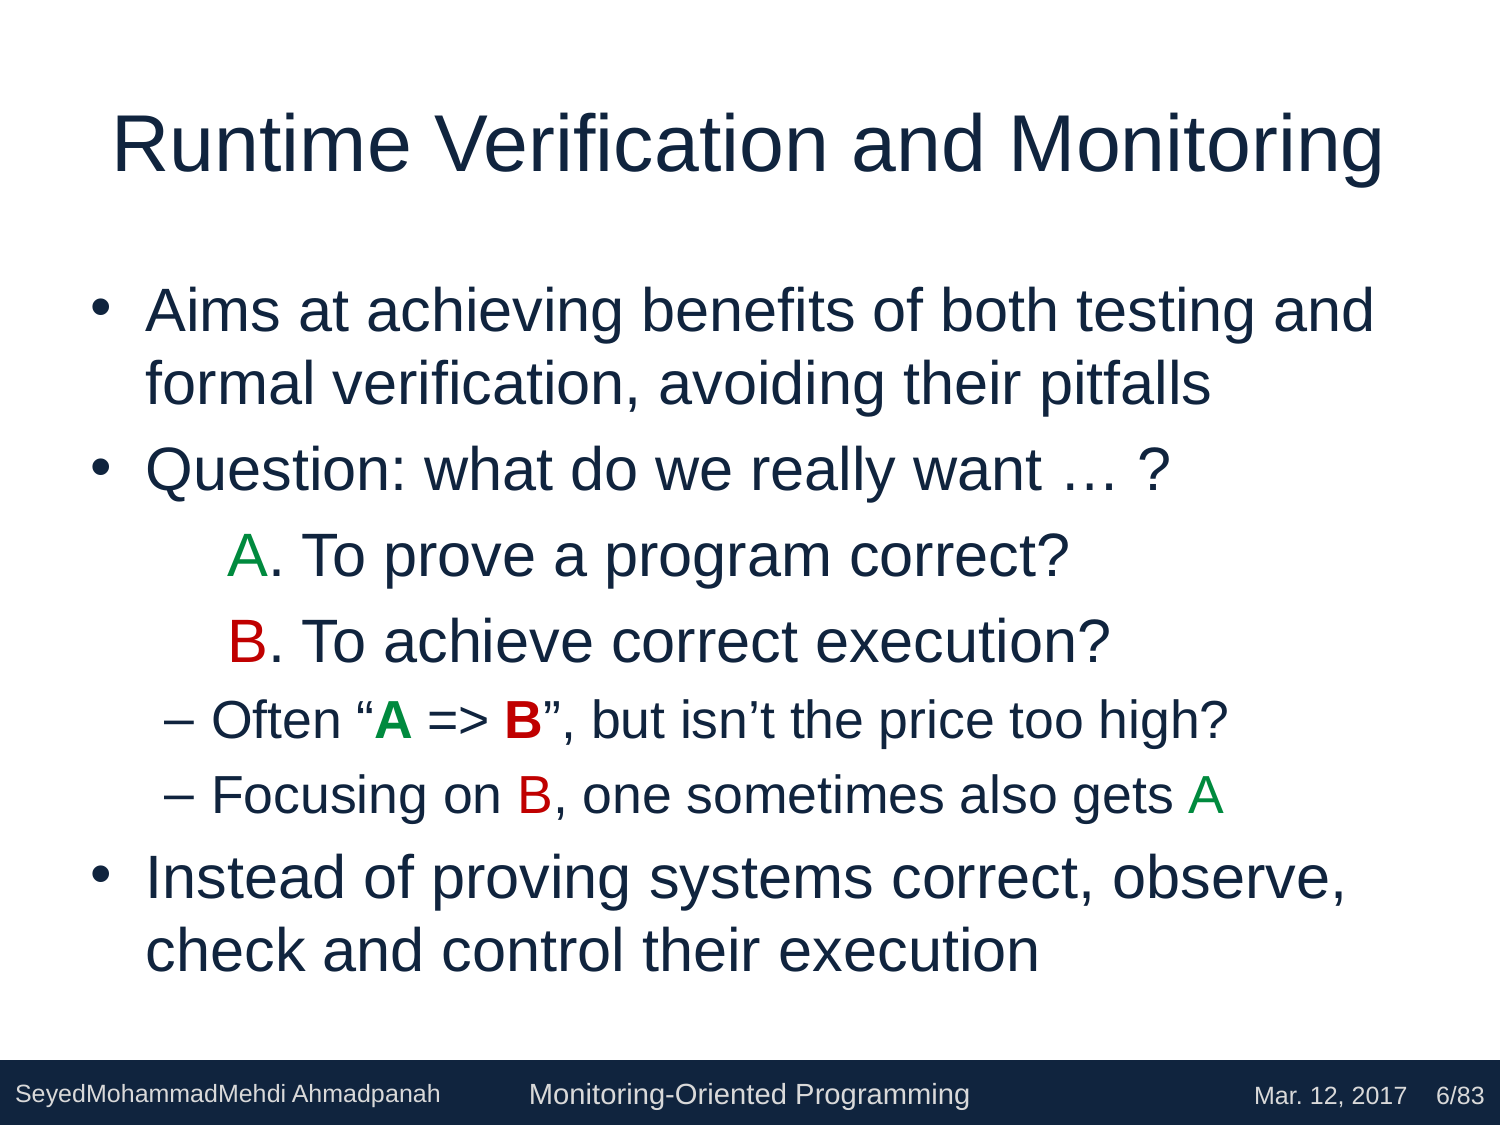

# Runtime Verification and Monitoring
Aims at achieving benefits of both testing and formal verification, avoiding their pitfalls
Question: what do we really want … ?
	A. To prove a program correct?
	B. To achieve correct execution?
Often “A => B”, but isn’t the price too high?
Focusing on B, one sometimes also gets A
Instead of proving systems correct, observe, check and control their execution